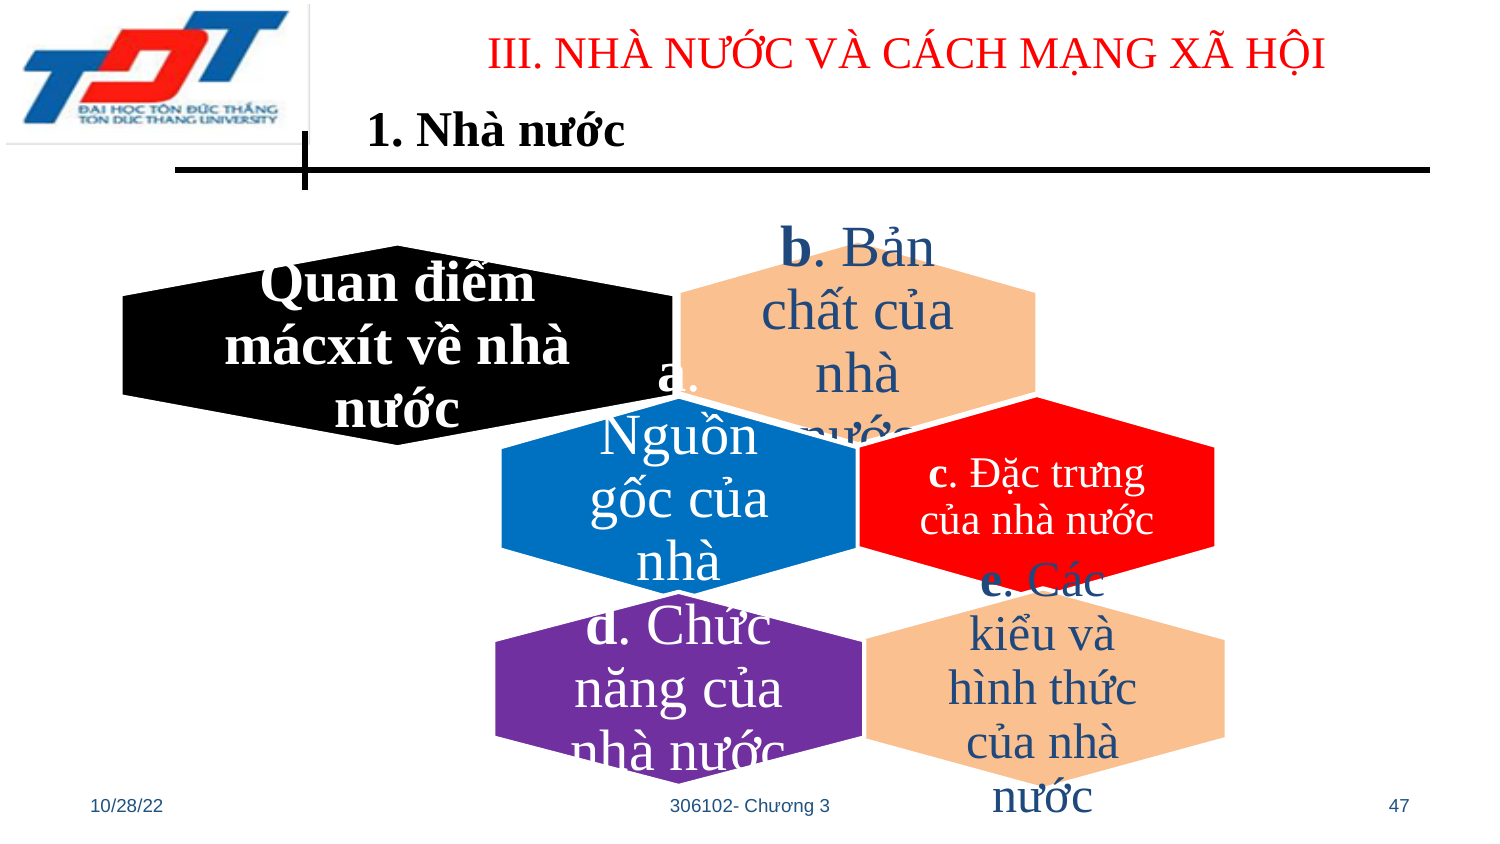

# III. NHÀ NƯỚC VÀ CÁCH MẠNG XÃ HỘI
1. Nhà nước
b. Bản chất của nhà nước
Quan điểm mácxít về nhà nước
a. Nguồn gốc của nhà nước
c. Đặc trưng của nhà nước
e. Các kiểu và hình thức của nhà nước
d. Chức năng của nhà nước
10/28/22
306102- Chương 3
47